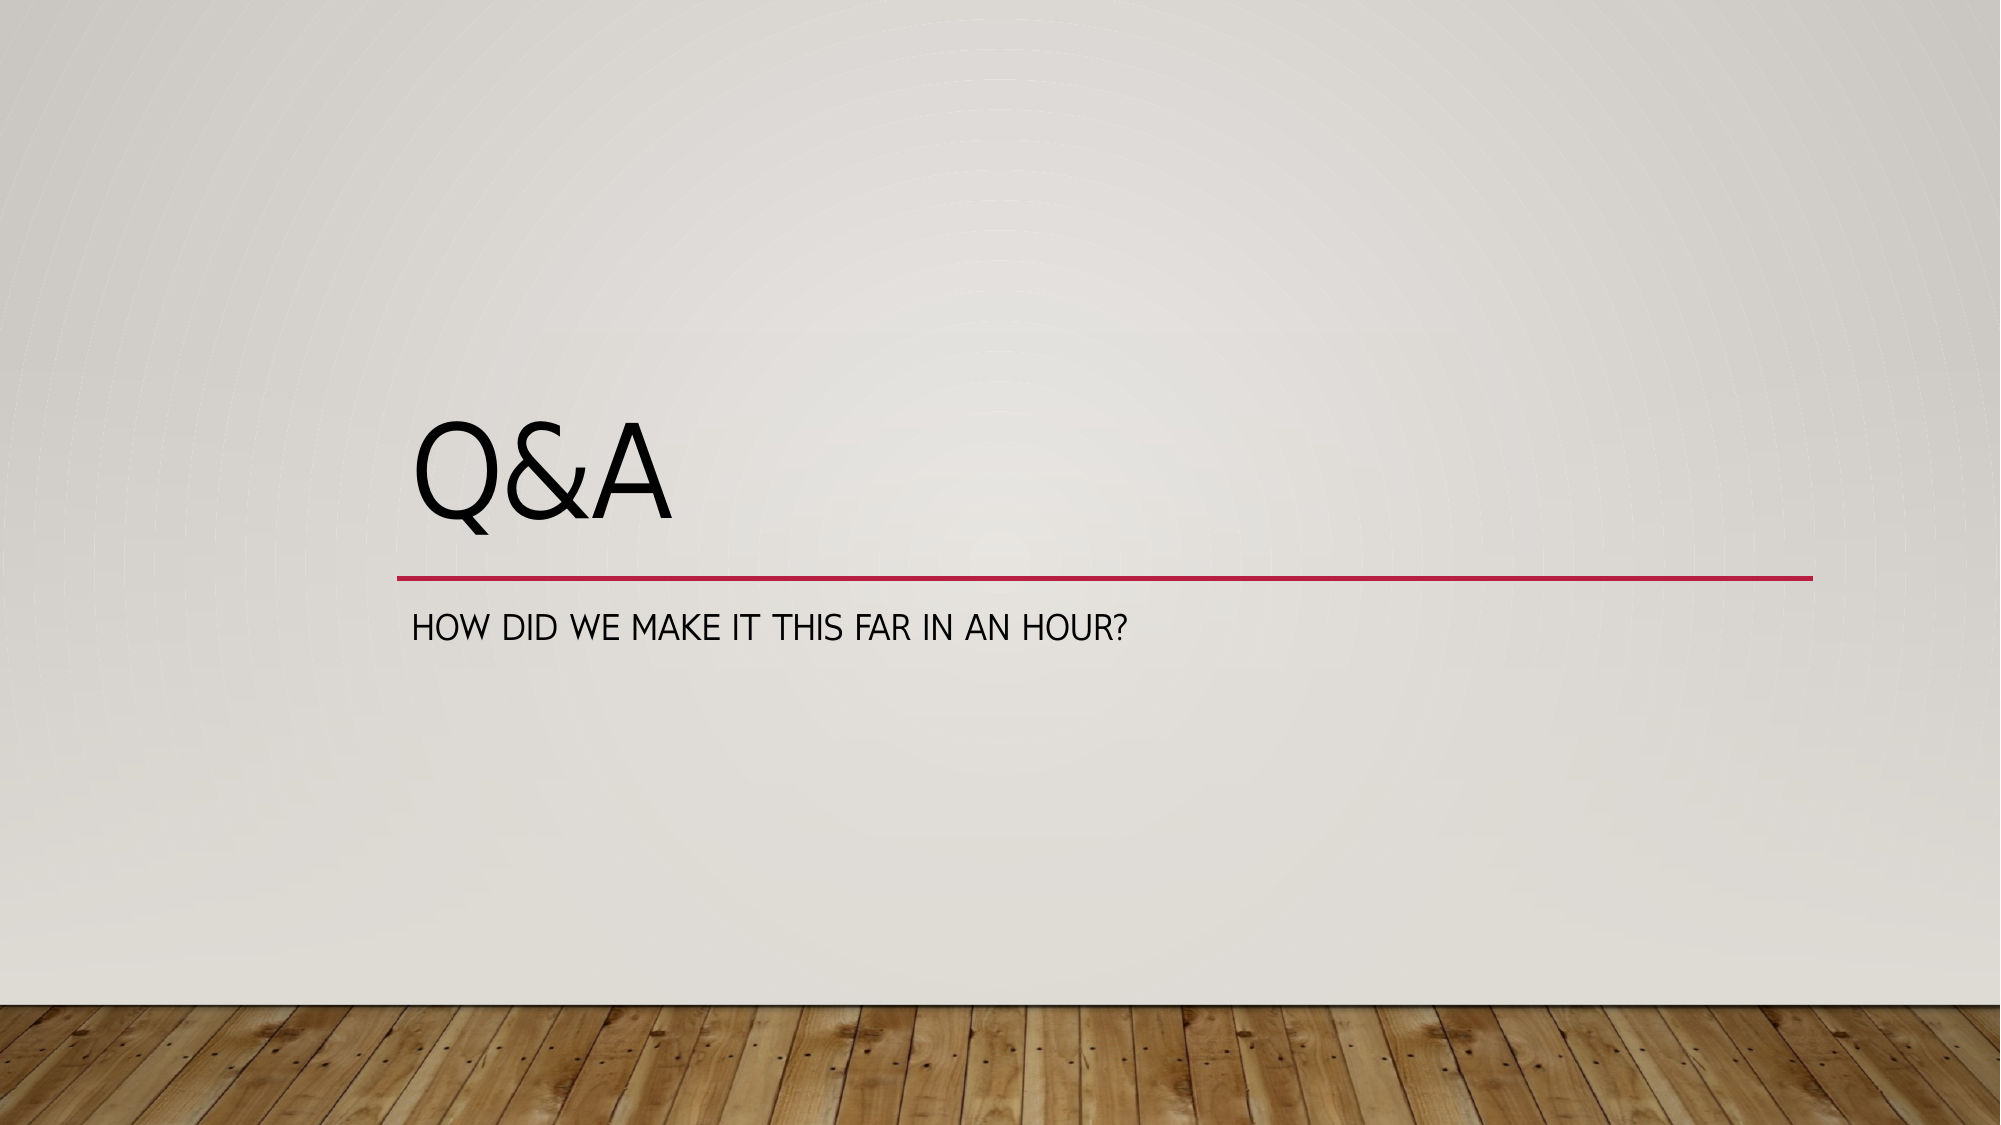

# Q&A
How did we make it this far in an hour?